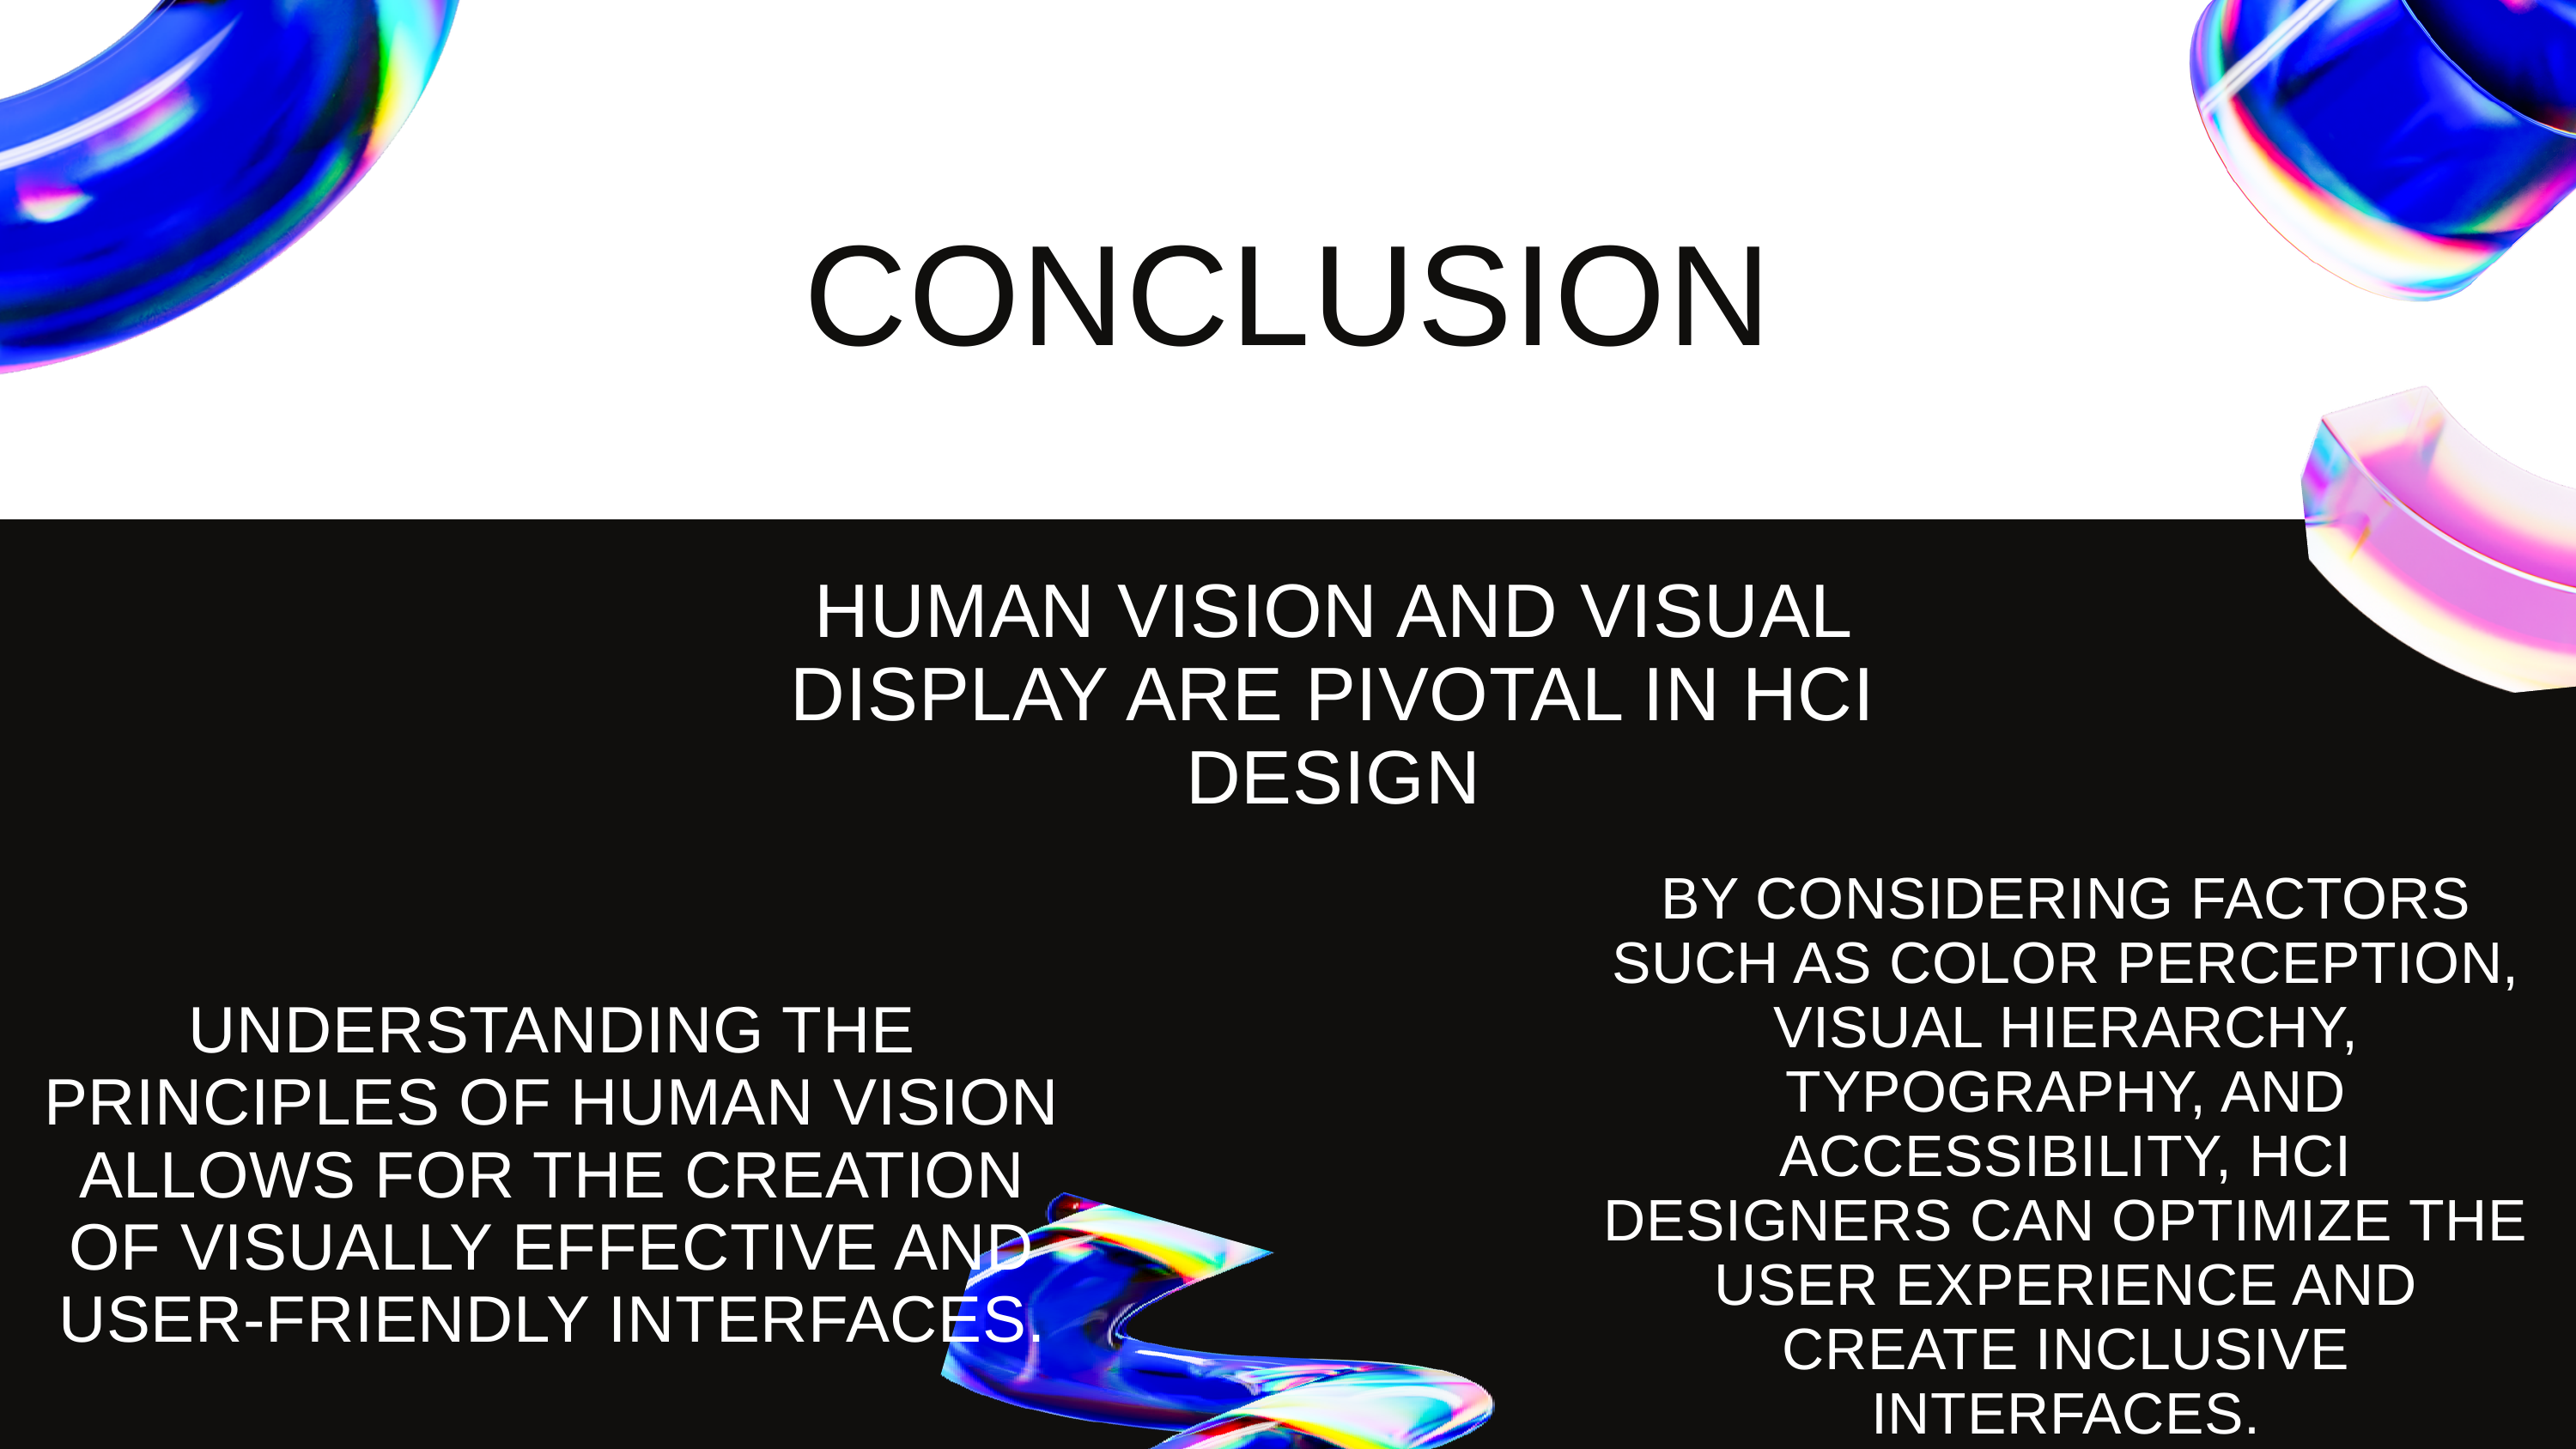

CONCLUSION

HUMAN VISION AND VISUAL DISPLAY ARE PIVOTAL IN HCI DESIGN
BY CONSIDERING FACTORS SUCH AS COLOR PERCEPTION, VISUAL HIERARCHY, TYPOGRAPHY, AND ACCESSIBILITY, HCI DESIGNERS CAN OPTIMIZE THE USER EXPERIENCE AND CREATE INCLUSIVE INTERFACES.
UNDERSTANDING THE PRINCIPLES OF HUMAN VISION ALLOWS FOR THE CREATION OF VISUALLY EFFECTIVE AND USER-FRIENDLY INTERFACES.